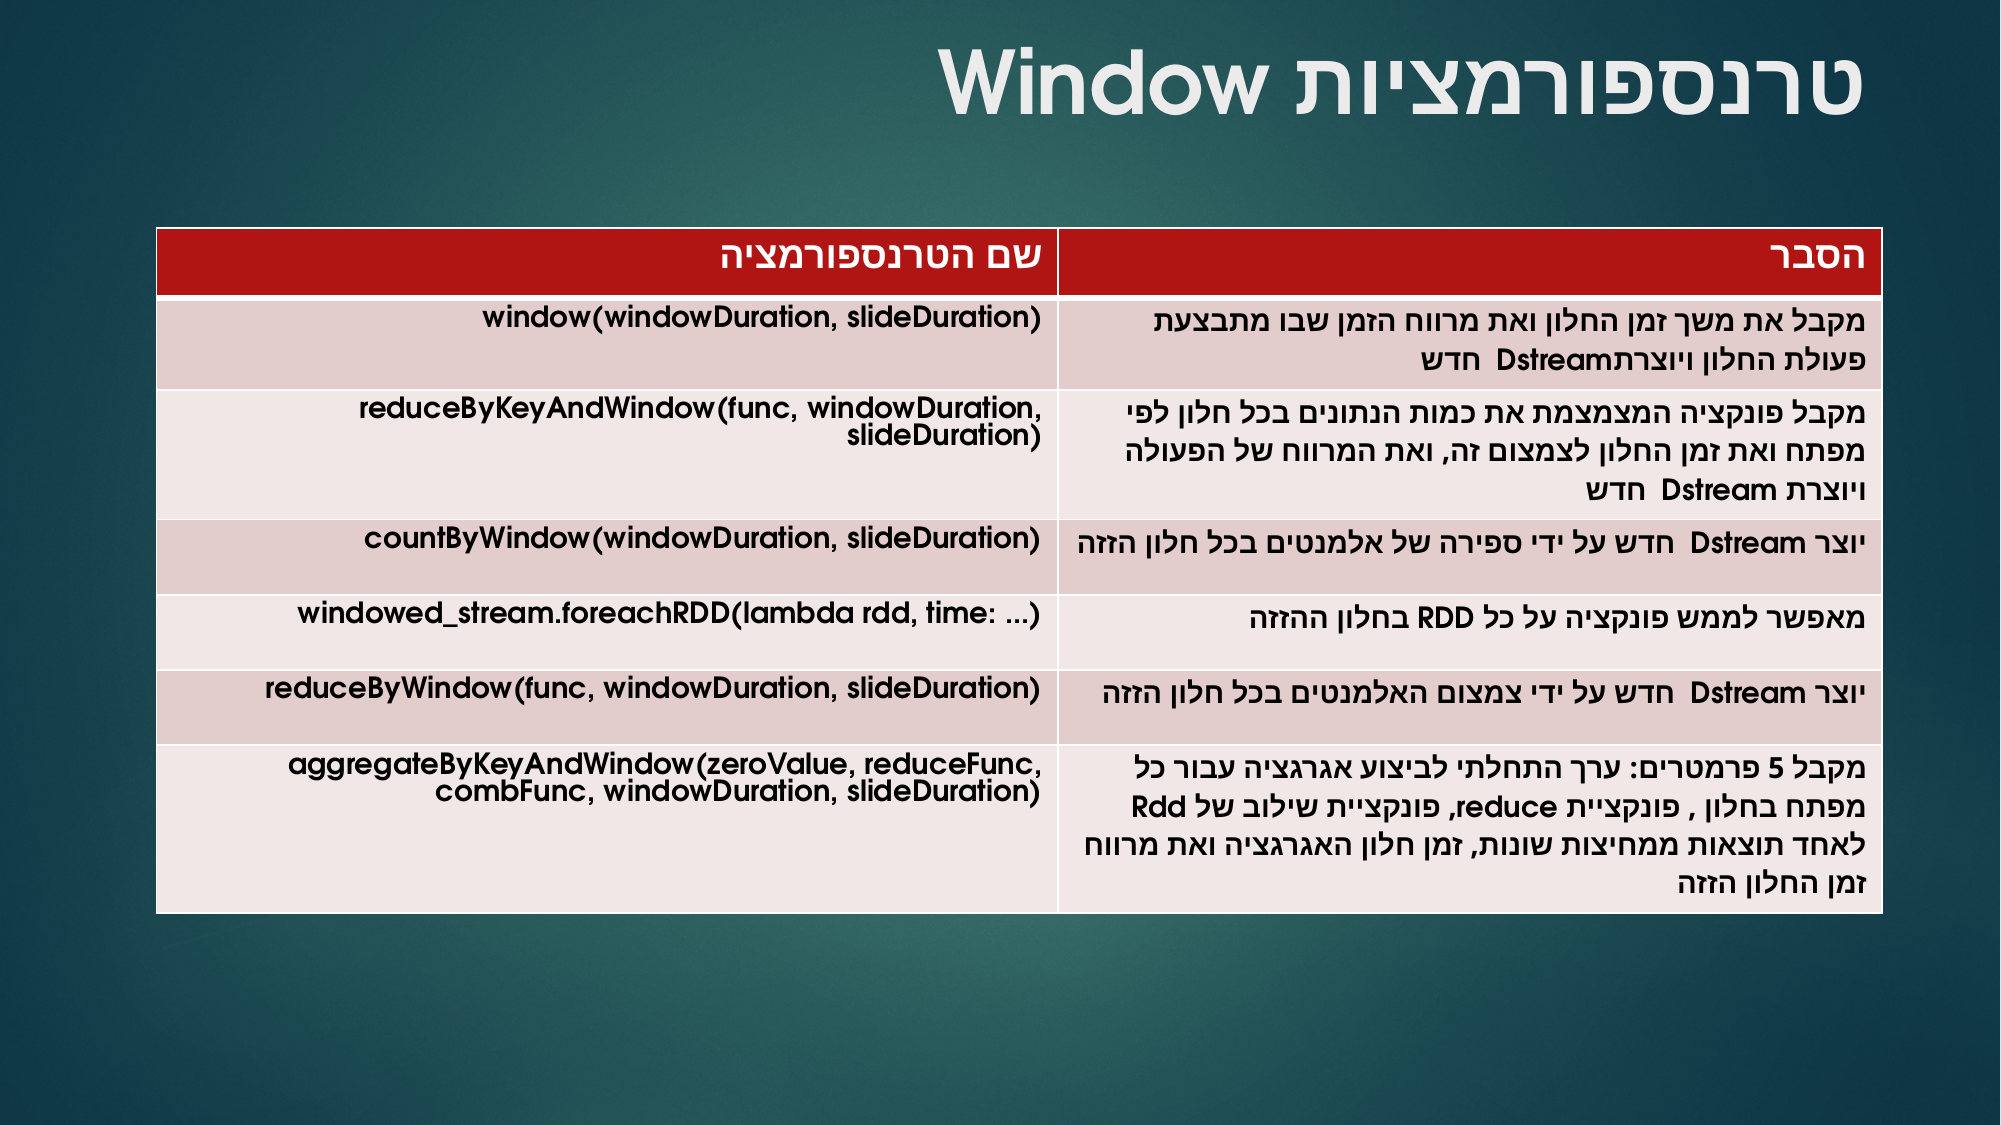

# טרנספורמציות Window
| שם הטרנספורמציה | הסבר |
| --- | --- |
| window(windowDuration, slideDuration) | מקבל את משך זמן החלון ואת מרווח הזמן שבו מתבצעת פעולת החלון ויוצרתDstream חדש |
| reduceByKeyAndWindow(func, windowDuration, slideDuration) | מקבל פונקציה המצמצמת את כמות הנתונים בכל חלון לפי מפתח ואת זמן החלון לצמצום זה, ואת המרווח של הפעולה ויוצרת Dstream חדש |
| countByWindow(windowDuration, slideDuration) | יוצר Dstream חדש על ידי ספירה של אלמנטים בכל חלון הזזה |
| windowed\_stream.foreachRDD(lambda rdd, time: ...) | מאפשר לממש פונקציה על כל RDD בחלון ההזזה |
| reduceByWindow(func, windowDuration, slideDuration) | יוצר Dstream חדש על ידי צמצום האלמנטים בכל חלון הזזה |
| aggregateByKeyAndWindow(zeroValue, reduceFunc, combFunc, windowDuration, slideDuration) | מקבל 5 פרמטרים: ערך התחלתי לביצוע אגרגציה עבור כל מפתח בחלון , פונקציית reduce, פונקציית שילוב של Rdd לאחד תוצאות ממחיצות שונות, זמן חלון האגרגציה ואת מרווח זמן החלון הזזה |